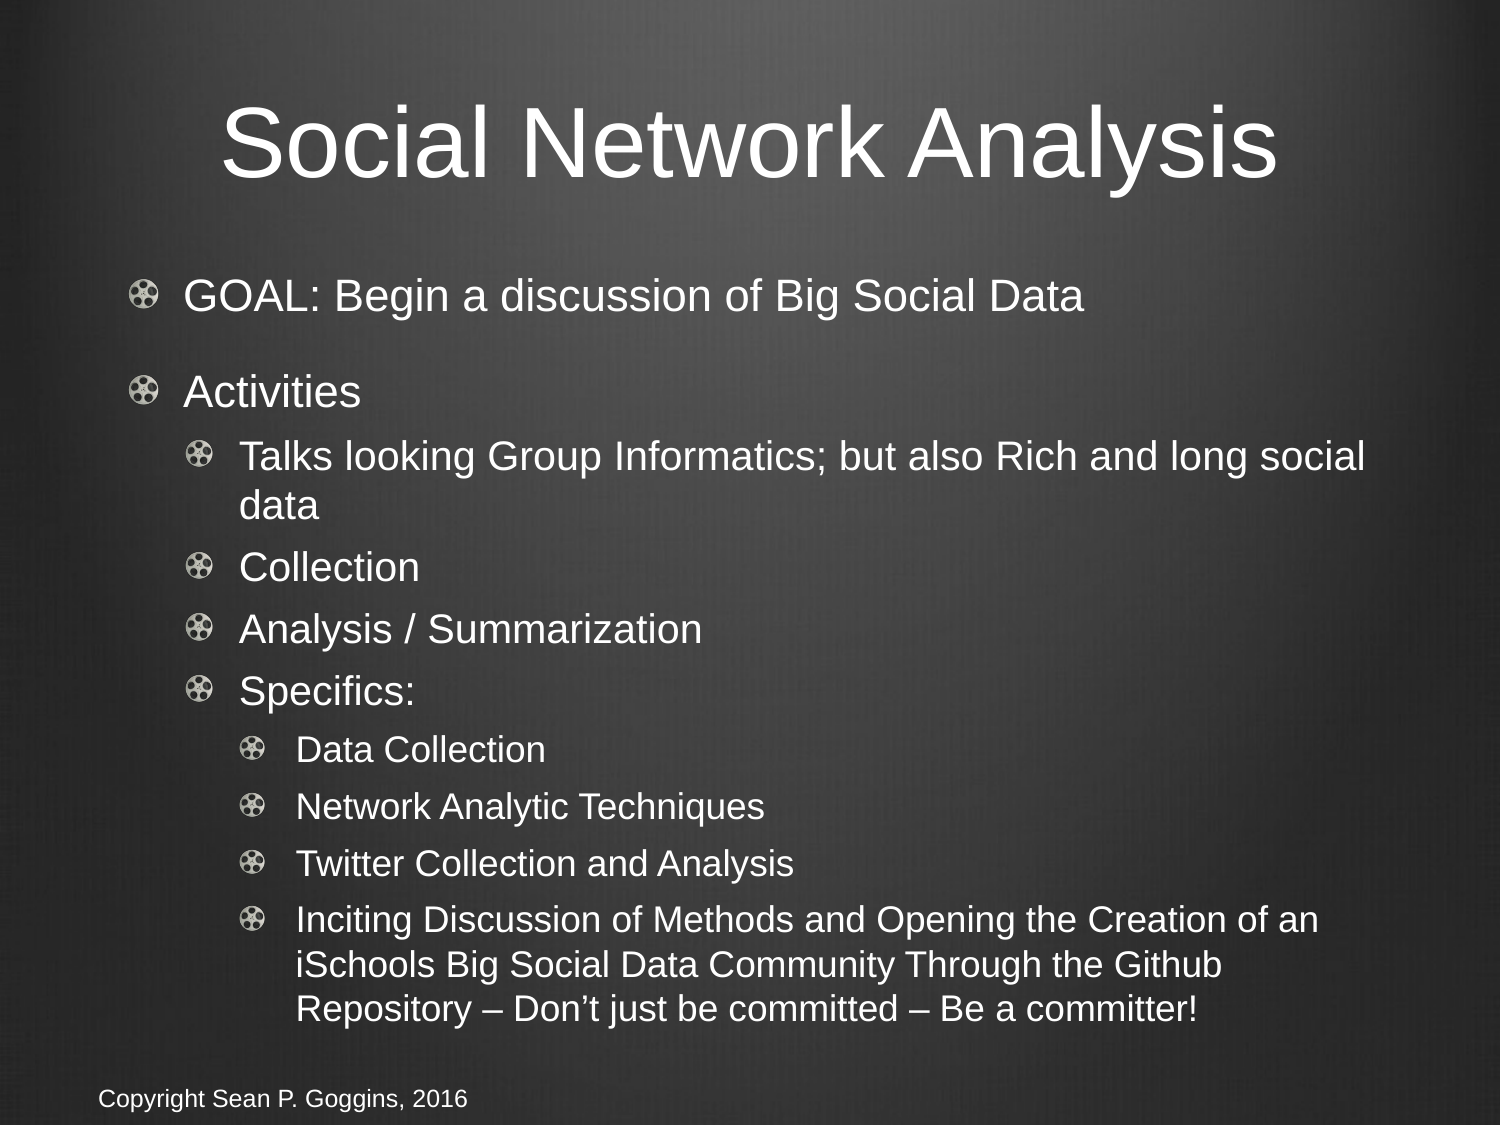

# Social Network Analysis
GOAL: Begin a discussion of Big Social Data
Activities
Talks looking Group Informatics; but also Rich and long social data
Collection
Analysis / Summarization
Specifics:
Data Collection
Network Analytic Techniques
Twitter Collection and Analysis
Inciting Discussion of Methods and Opening the Creation of an iSchools Big Social Data Community Through the Github Repository – Don’t just be committed – Be a committer!